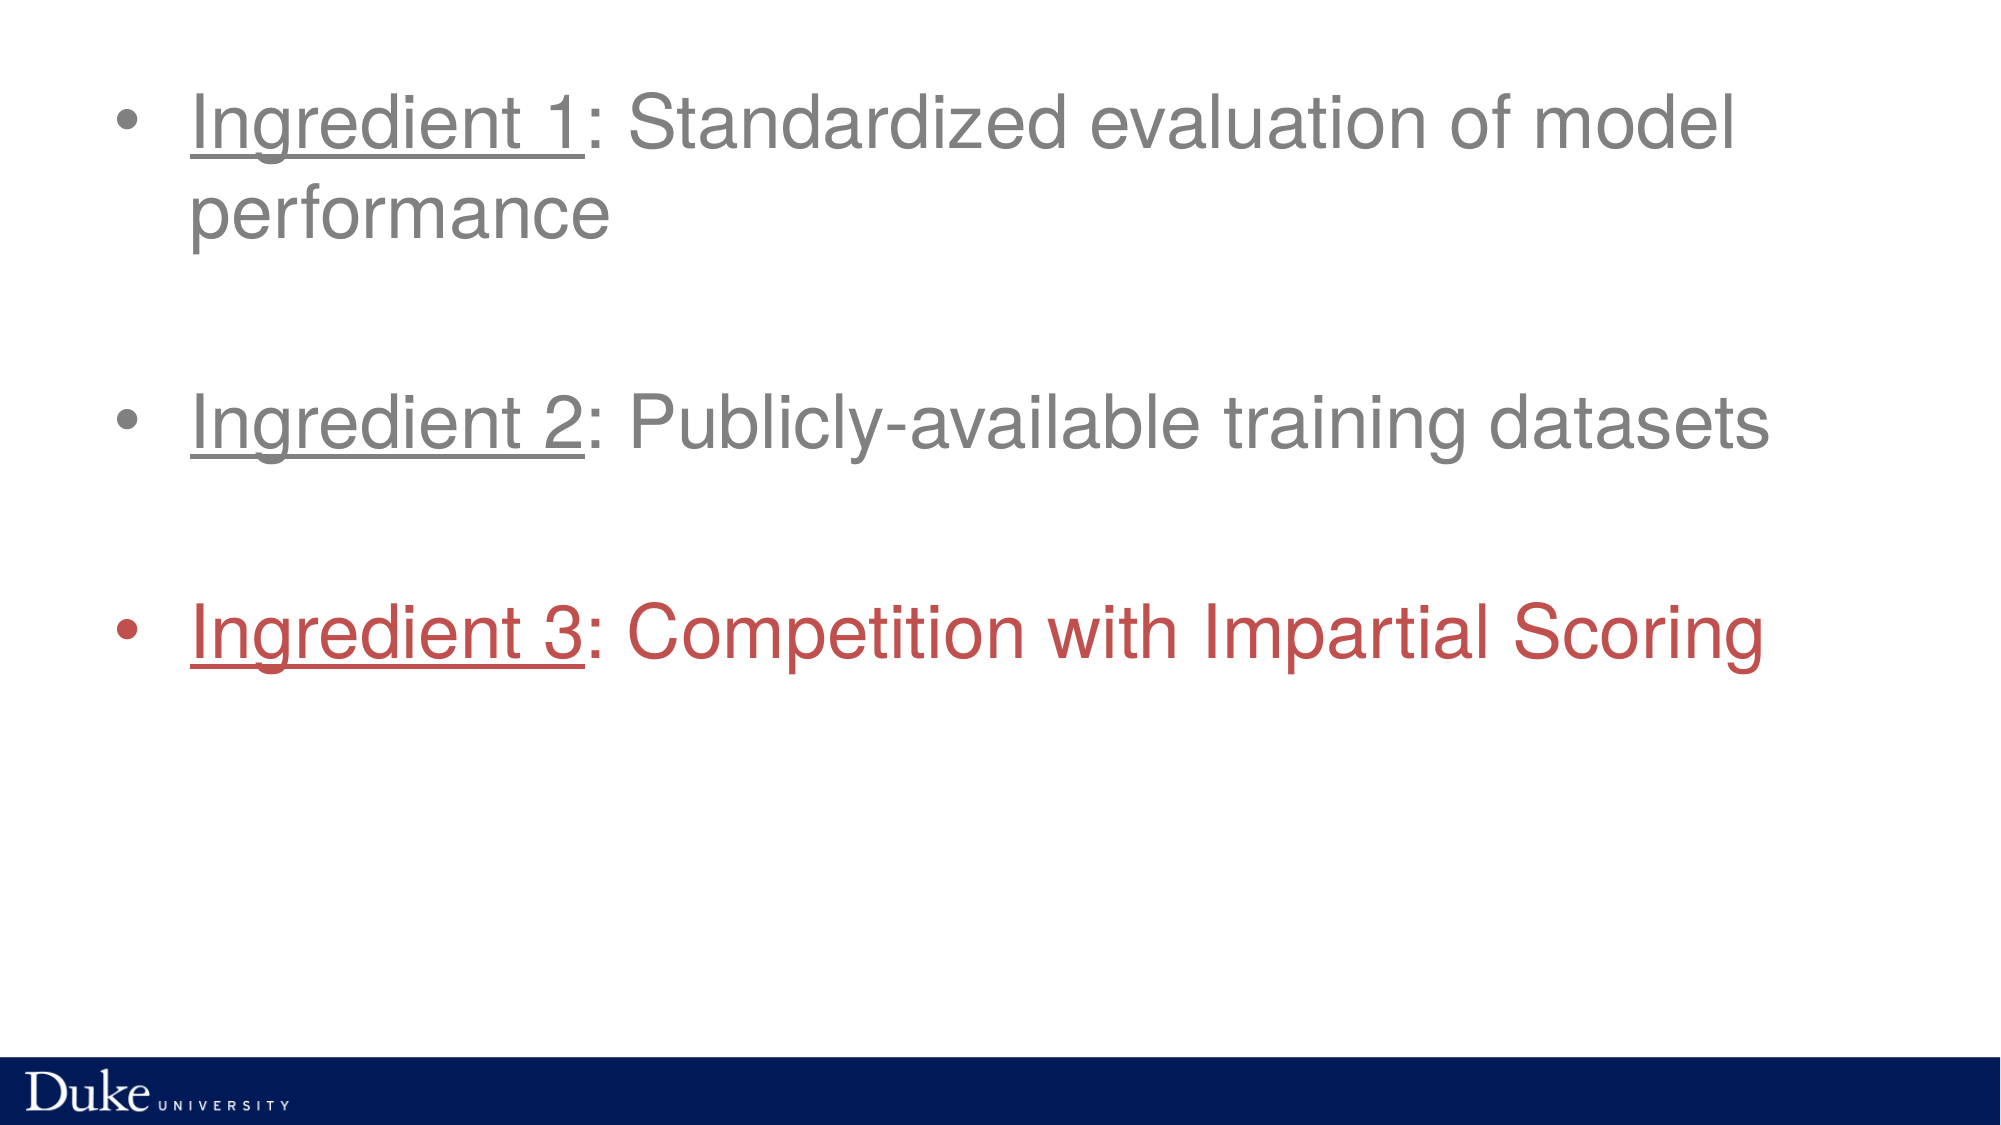

Ingredient 1: Standardized evaluation of model performance

Ingredient 2: Publicly-available training datasets

Ingredient 3: Competition with Impartial Scoring